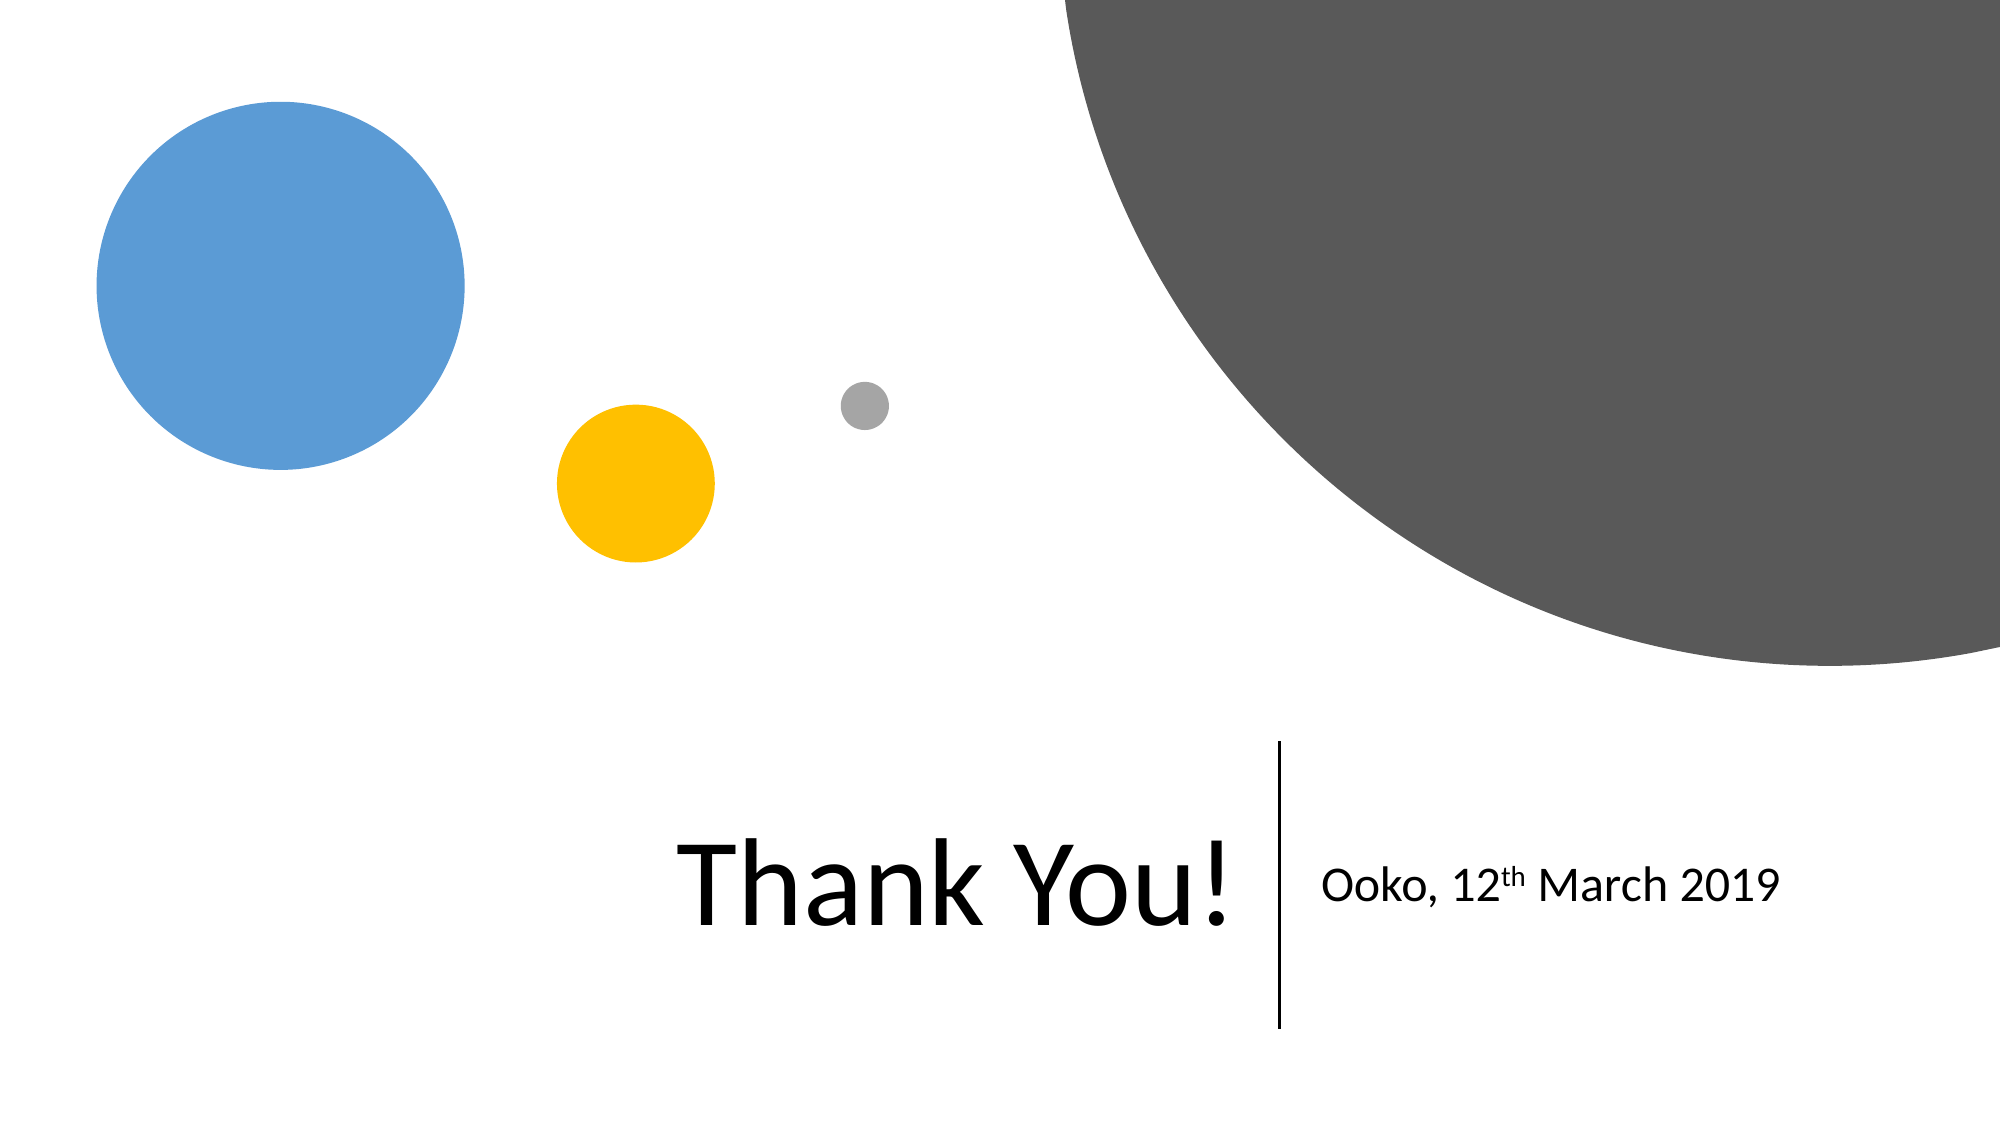

# Thank You!
Ooko, 12th March 2019